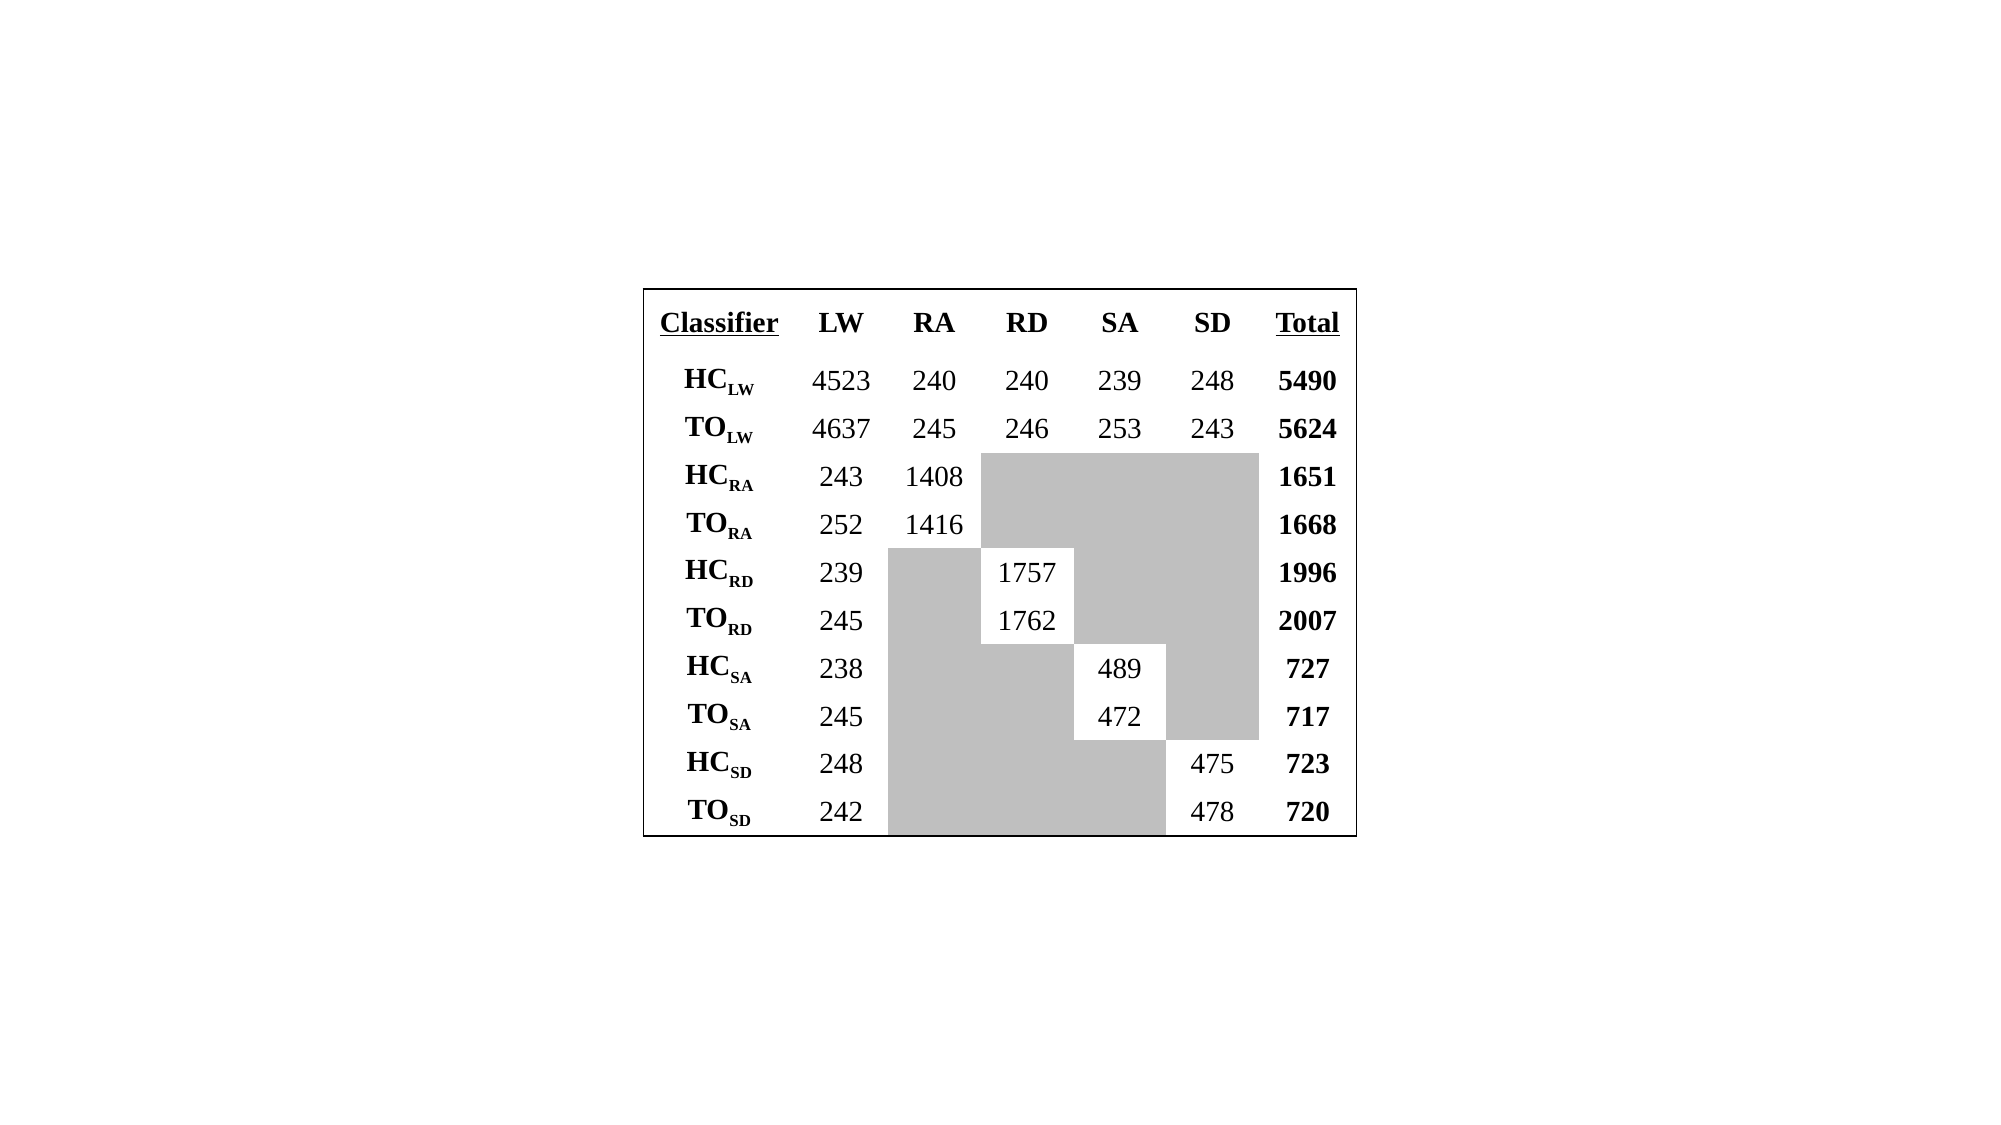

| Classifier | LW | RA | RD | SA | SD | Total |
| --- | --- | --- | --- | --- | --- | --- |
| HCLW | 4523 | 240 | 240 | 239 | 248 | 5490 |
| TOLW | 4637 | 245 | 246 | 253 | 243 | 5624 |
| HCRA | 243 | 1408 |  |  |  | 1651 |
| TORA | 252 | 1416 |  |  |  | 1668 |
| HCRD | 239 |  | 1757 |  |  | 1996 |
| TORD | 245 |  | 1762 |  |  | 2007 |
| HCSA | 238 |  |  | 489 |  | 727 |
| TOSA | 245 |  |  | 472 |  | 717 |
| HCSD | 248 |  |  |  | 475 | 723 |
| TOSD | 242 |  |  |  | 478 | 720 |